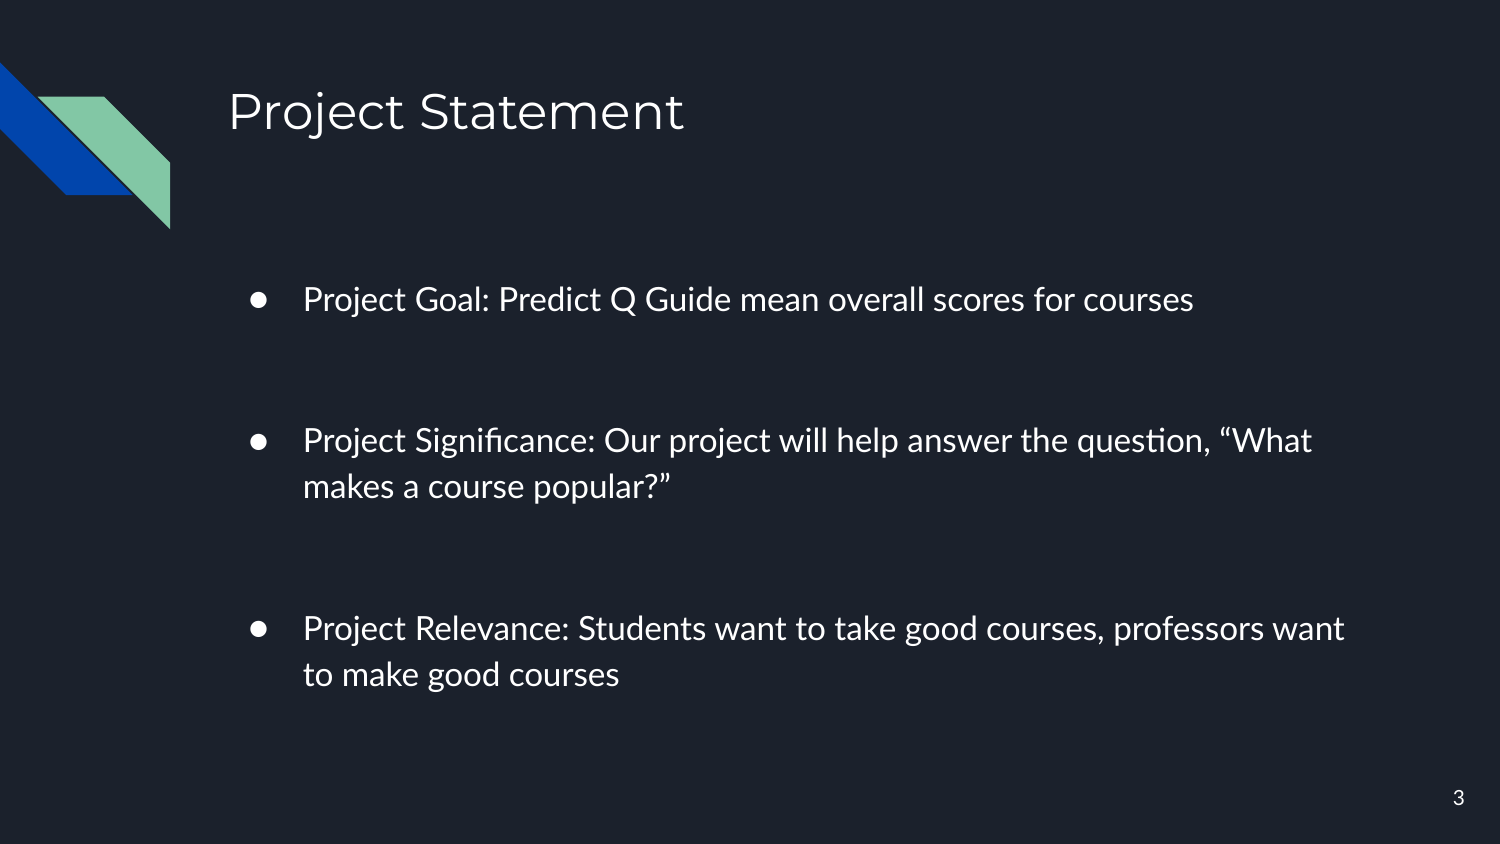

# Project Statement
Project Goal: Predict Q Guide mean overall scores for courses

Project Significance: Our project will help answer the question, “What makes a course popular?”

Project Relevance: Students want to take good courses, professors want to make good courses
3